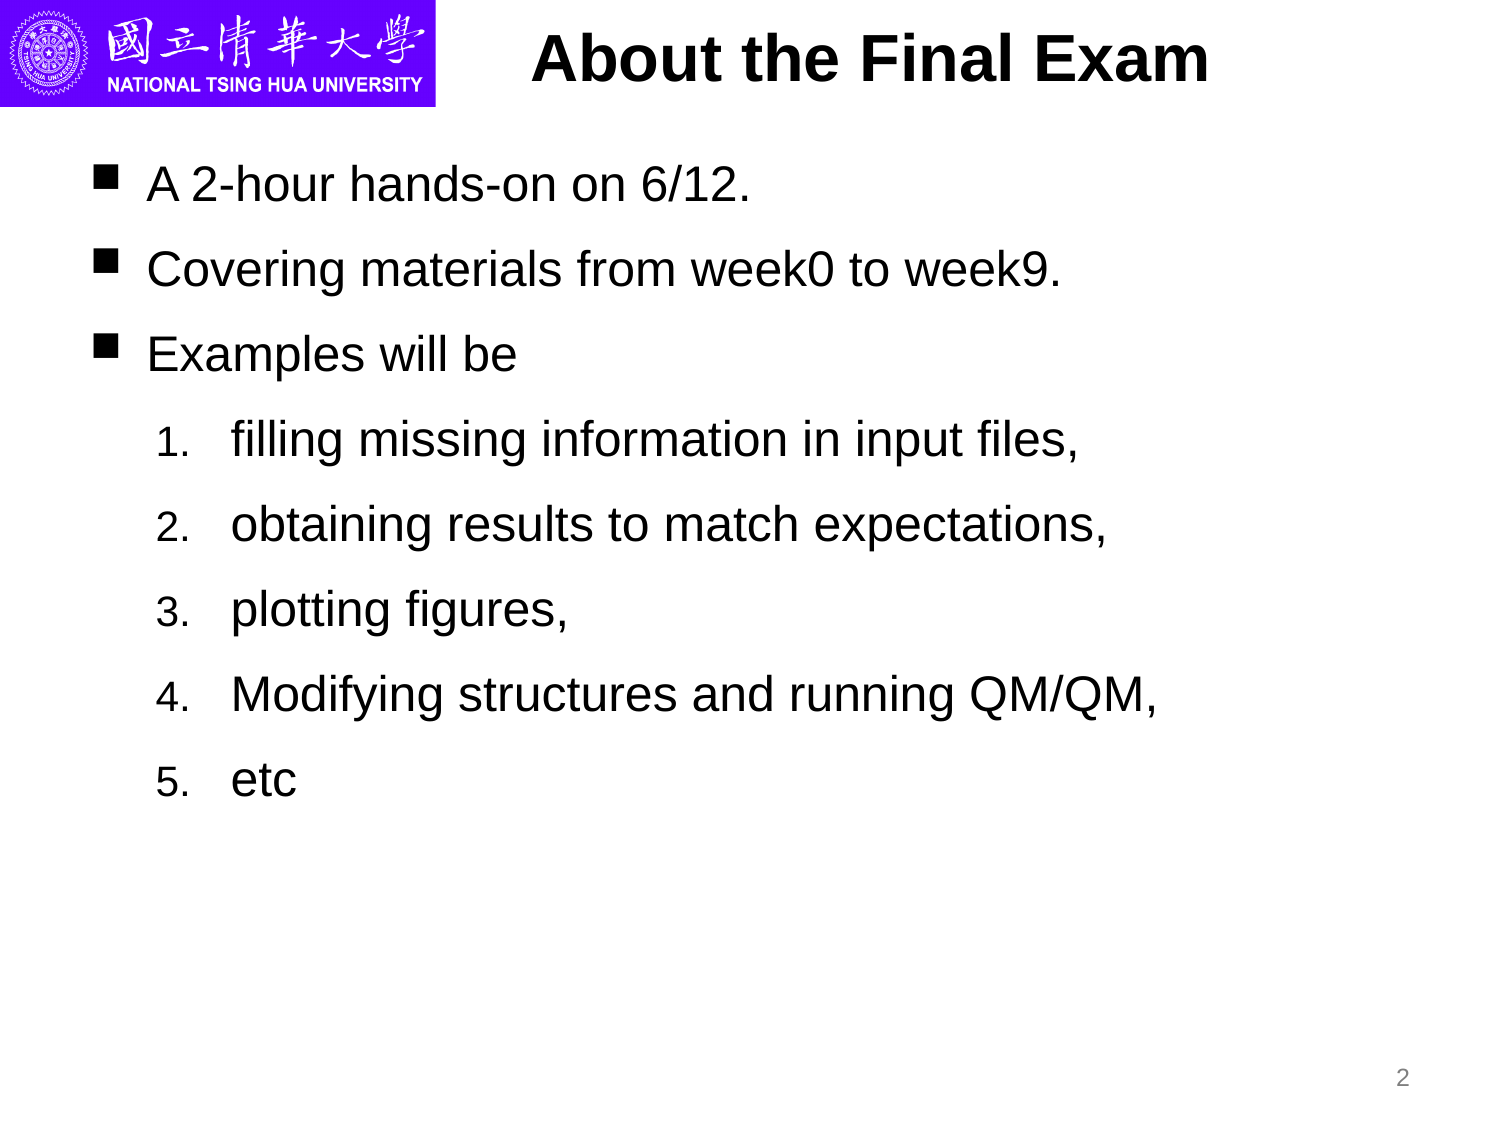

# About the Final Exam
A 2-hour hands-on on 6/12.
Covering materials from week0 to week9.
Examples will be
filling missing information in input files,
obtaining results to match expectations,
plotting figures,
Modifying structures and running QM/QM,
etc

2